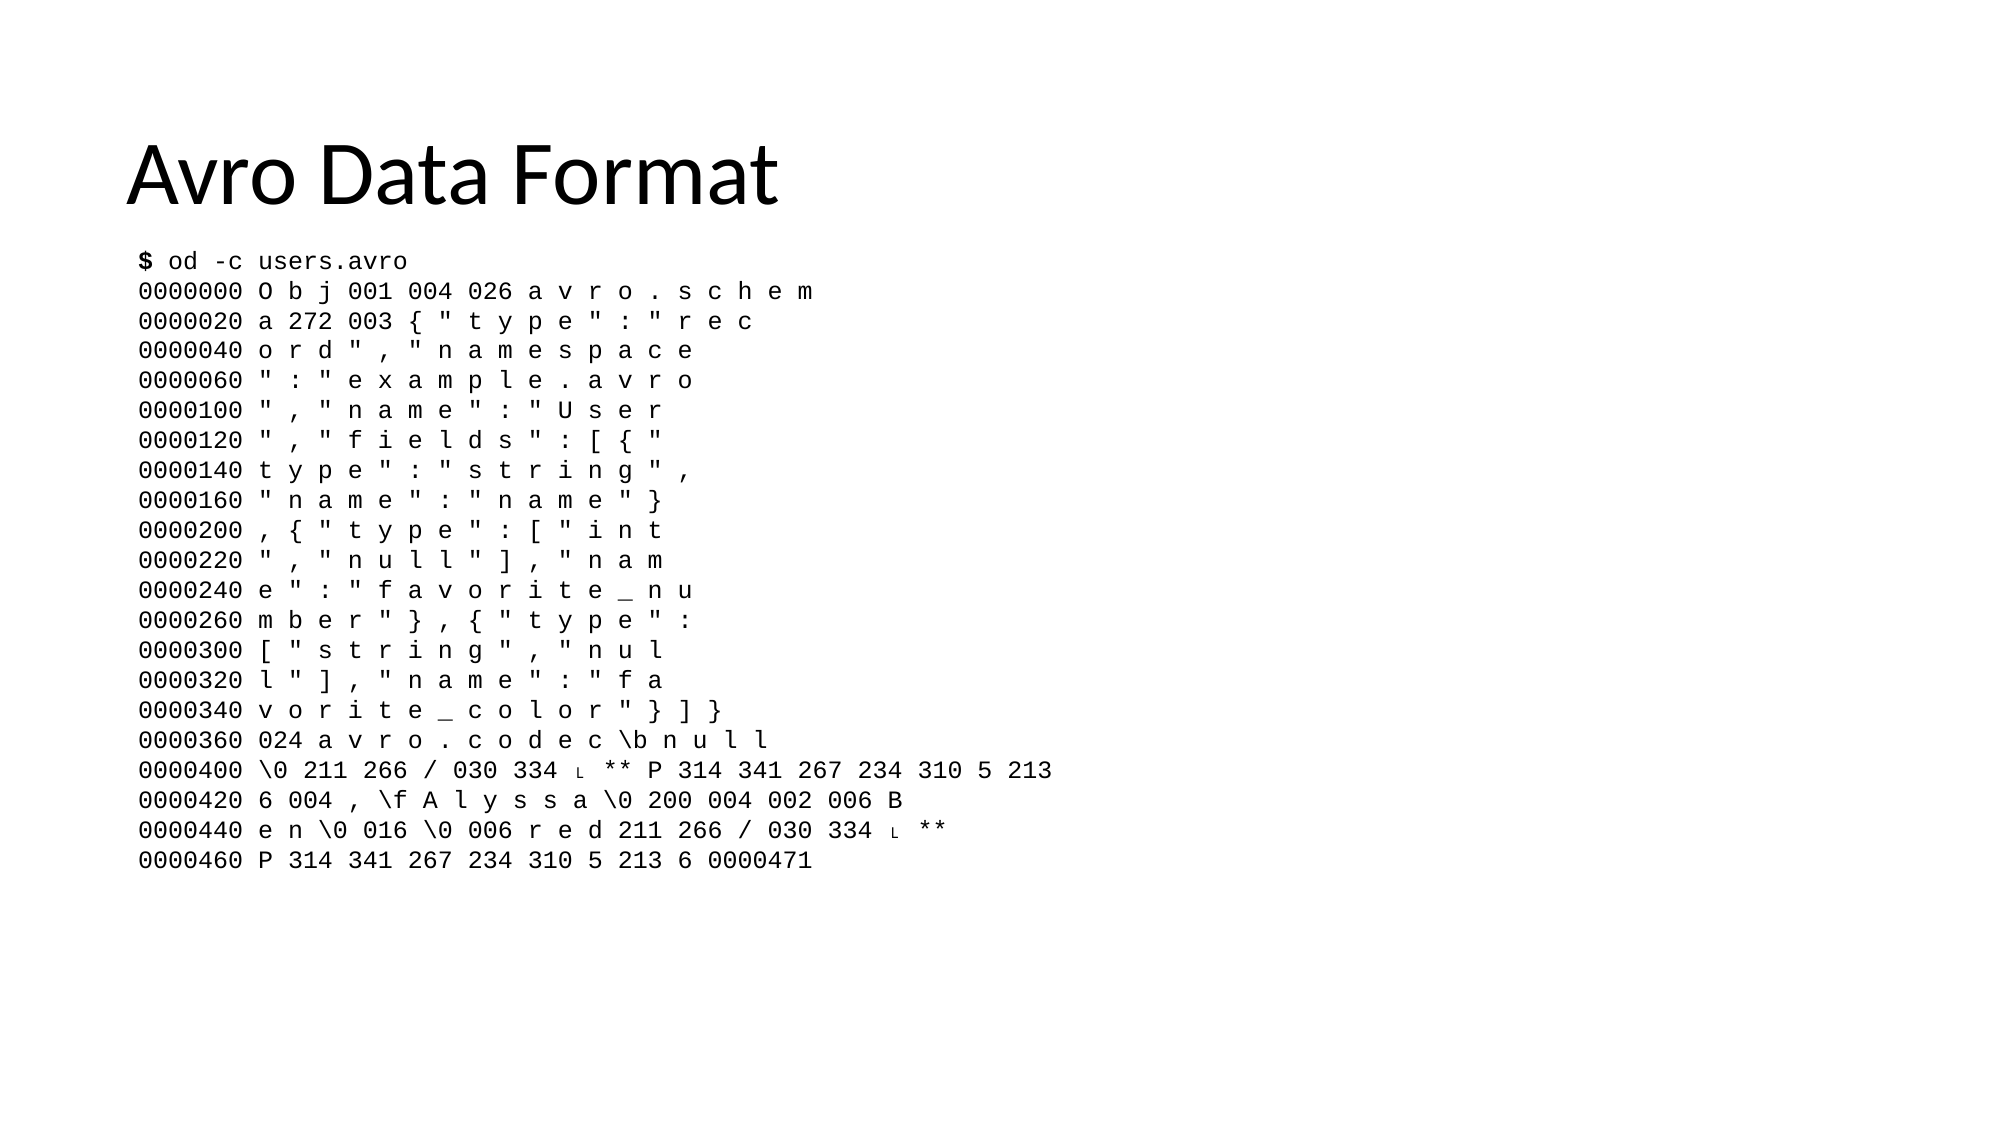

# Avro Data Format
$ od -c users.avro
0000000 O b j 001 004 026 a v r o . s c h e m
0000020 a 272 003 { " t y p e " : " r e c
0000040 o r d " , " n a m e s p a c e
0000060 " : " e x a m p l e . a v r o
0000100 " , " n a m e " : " U s e r
0000120 " , " f i e l d s " : [ { "
0000140 t y p e " : " s t r i n g " ,
0000160 " n a m e " : " n a m e " }
0000200 , { " t y p e " : [ " i n t
0000220 " , " n u l l " ] , " n a m
0000240 e " : " f a v o r i t e _ n u
0000260 m b e r " } , { " t y p e " :
0000300 [ " s t r i n g " , " n u l
0000320 l " ] , " n a m e " : " f a
0000340 v o r i t e _ c o l o r " } ] }
0000360 024 a v r o . c o d e c \b n u l l
0000400 \0 211 266 / 030 334 ˪ ** P 314 341 267 234 310 5 213
0000420 6 004 , \f A l y s s a \0 200 004 002 006 B
0000440 e n \0 016 \0 006 r e d 211 266 / 030 334 ˪ **
0000460 P 314 341 267 234 310 5 213 6 0000471